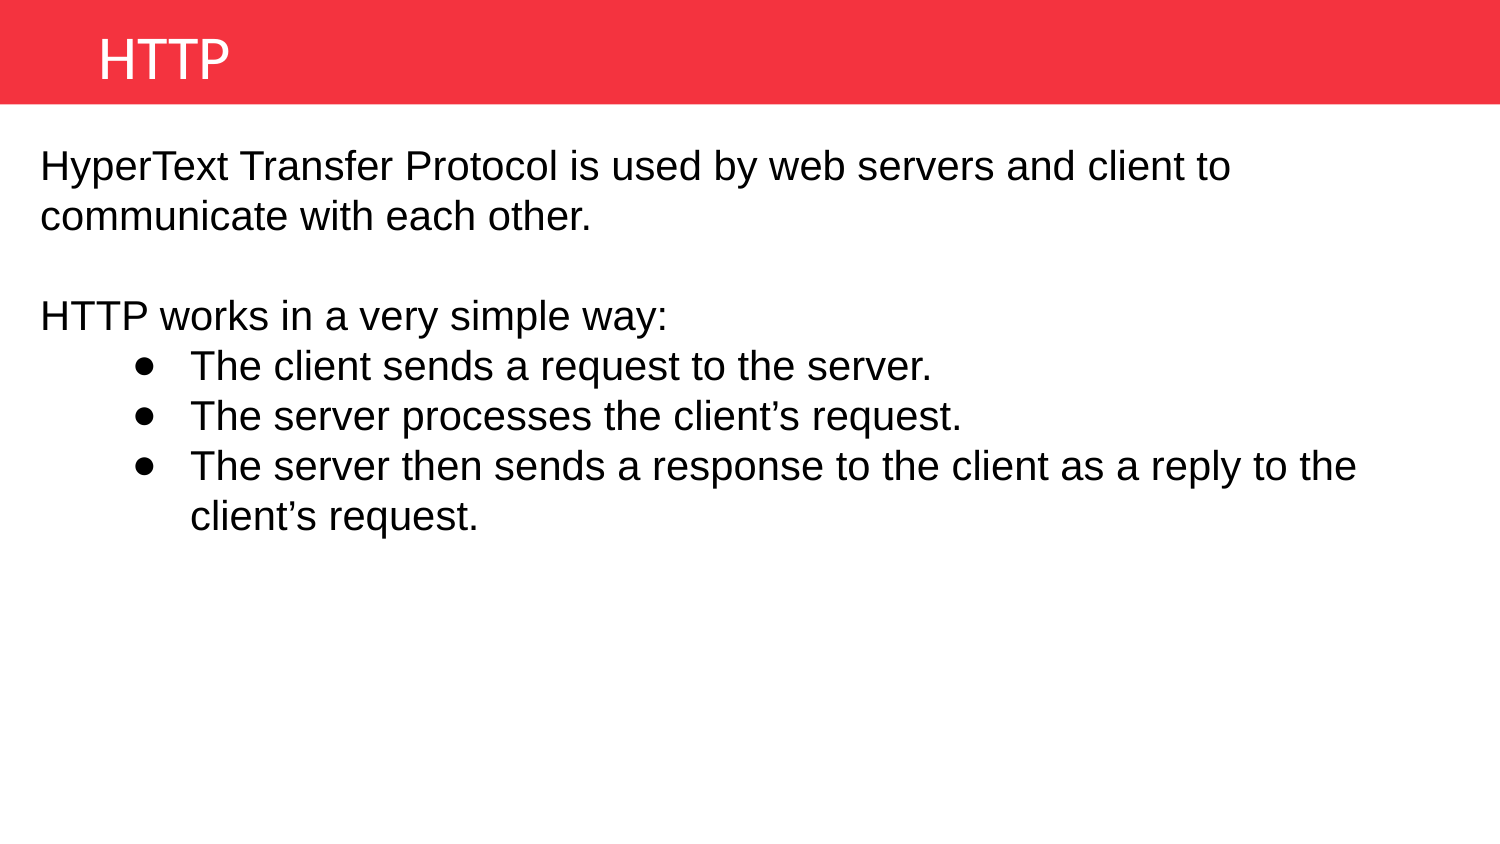

HTTP

HyperText Transfer Protocol is used by web servers and client to communicate with each other.

HTTP works in a very simple way:
The client sends a request to the server.
The server processes the client’s request.
The server then sends a response to the client as a reply to the client’s request.